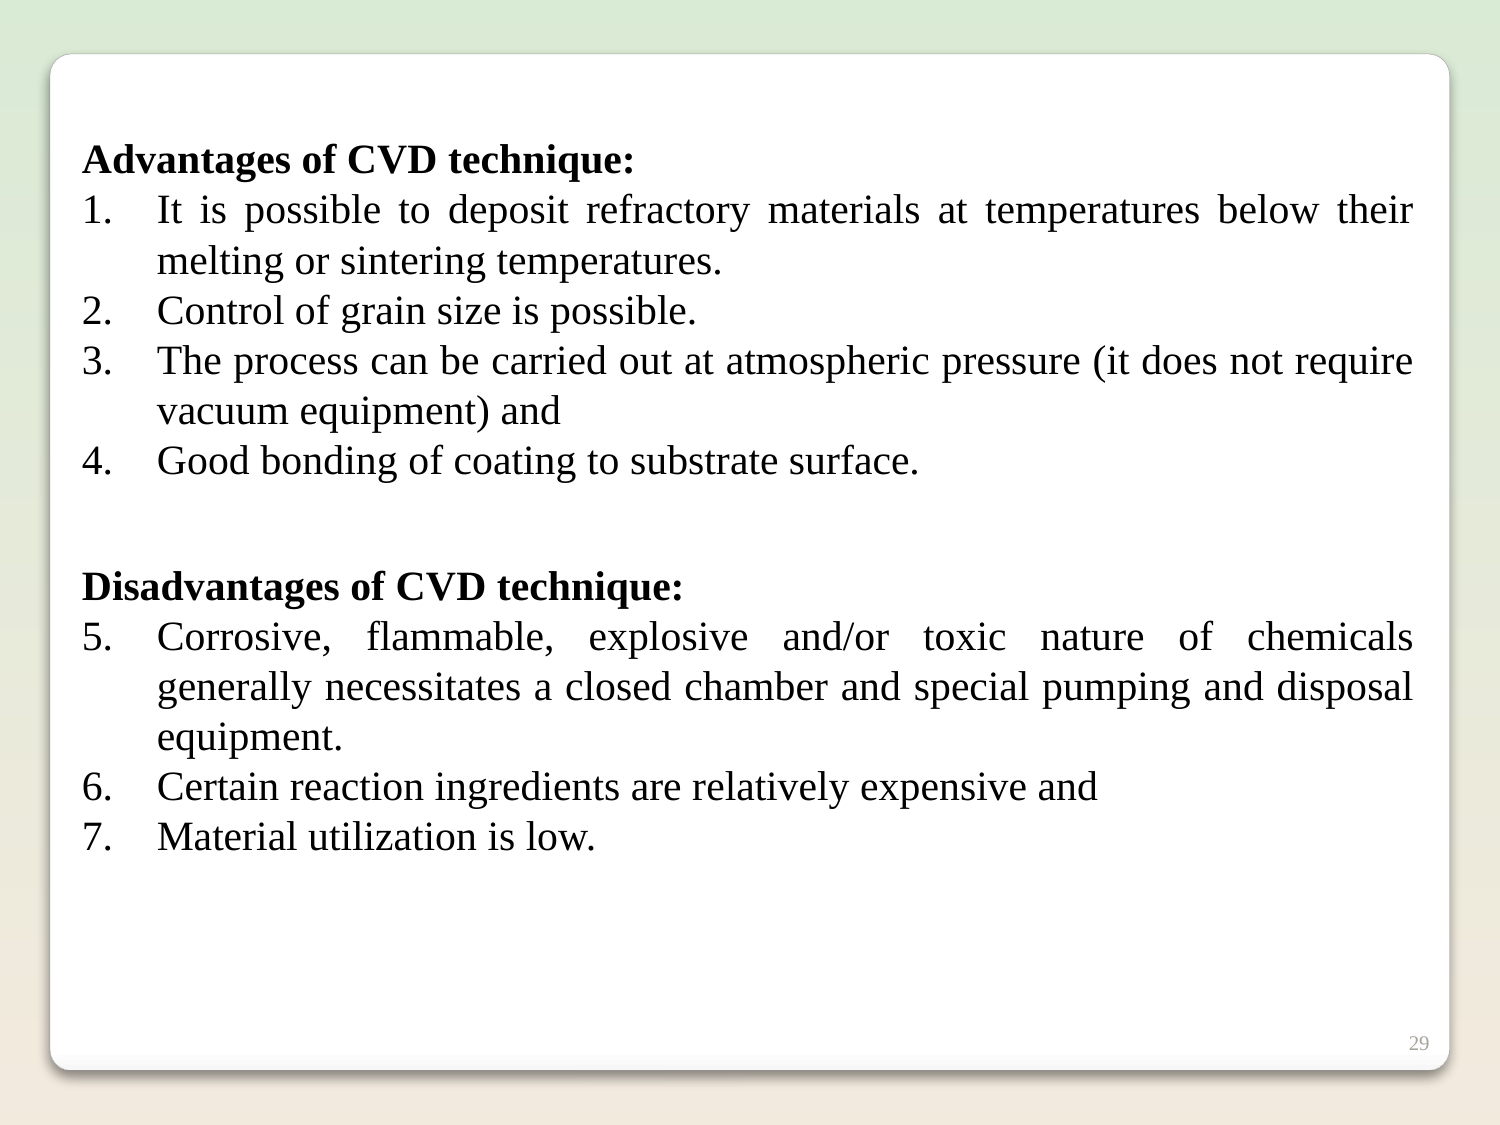

Advantages of CVD technique:
It is possible to deposit refractory materials at temperatures below their melting or sintering temperatures.
Control of grain size is possible.
The process can be carried out at atmospheric pressure (it does not require vacuum equipment) and
Good bonding of coating to substrate surface.

Disadvantages of CVD technique:
Corrosive, flammable, explosive and/or toxic nature of chemicals generally necessitates a closed chamber and special pumping and disposal equipment.
Certain reaction ingredients are relatively expensive and
Material utilization is low.
29